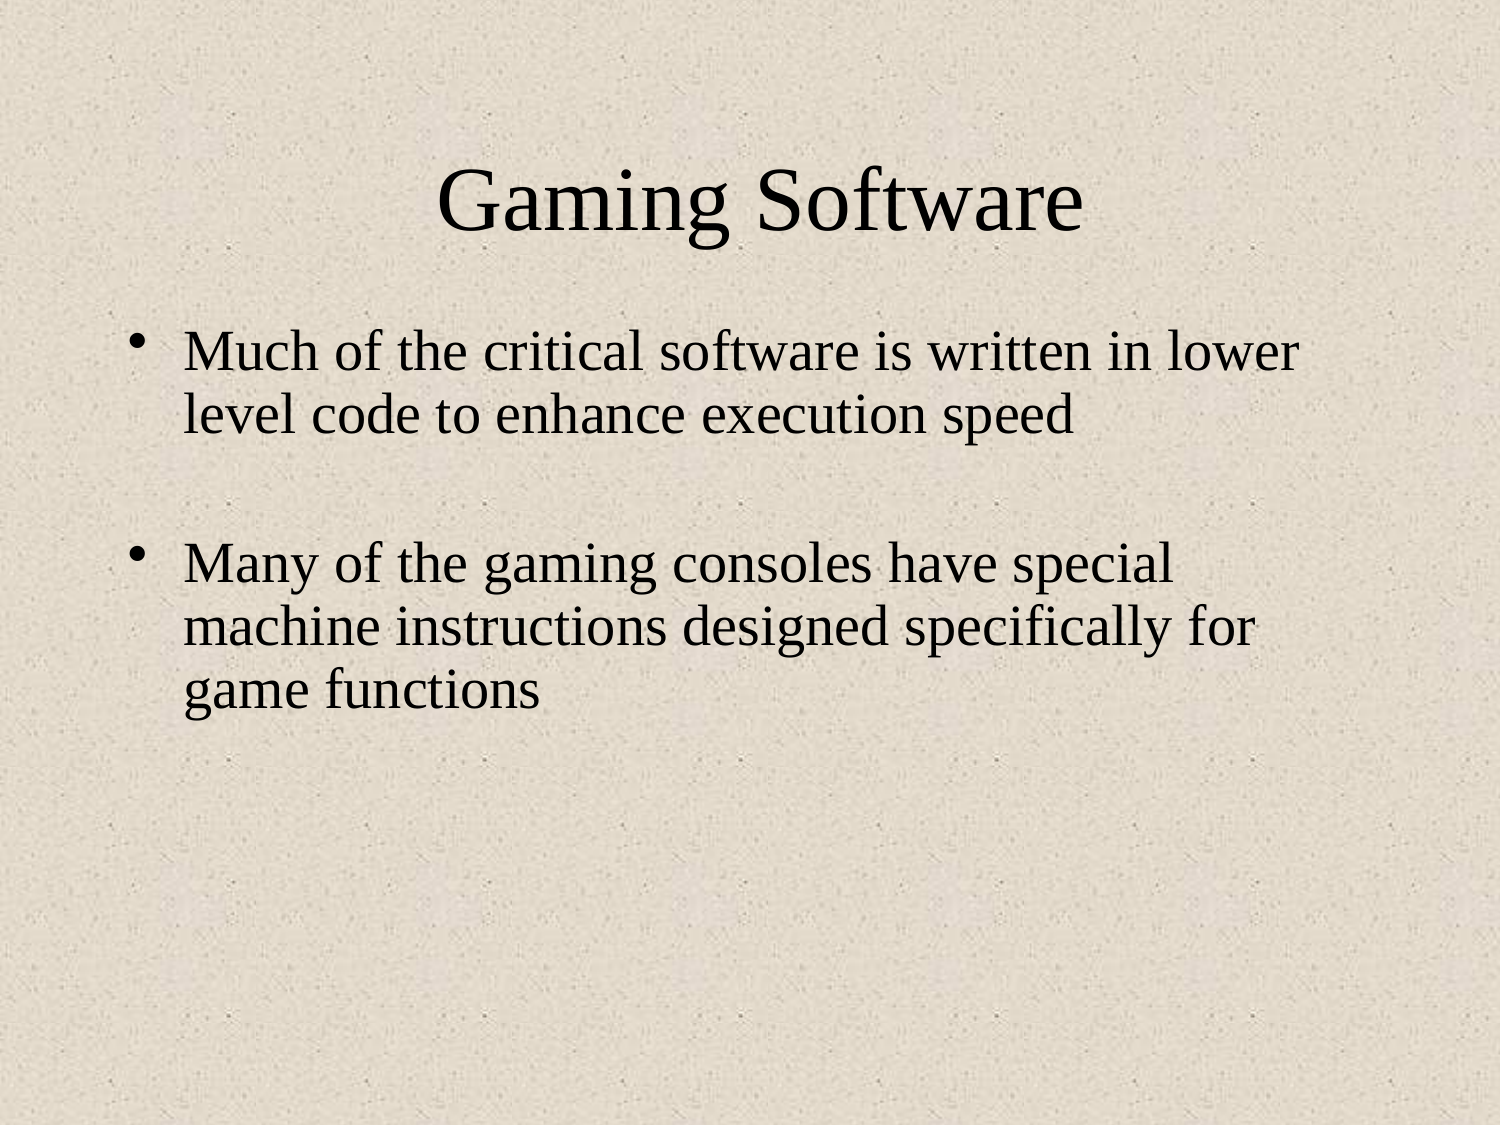

# Gaming Software
Much of the critical software is written in lower level code to enhance execution speed

Many of the gaming consoles have special machine instructions designed specifically for game functions